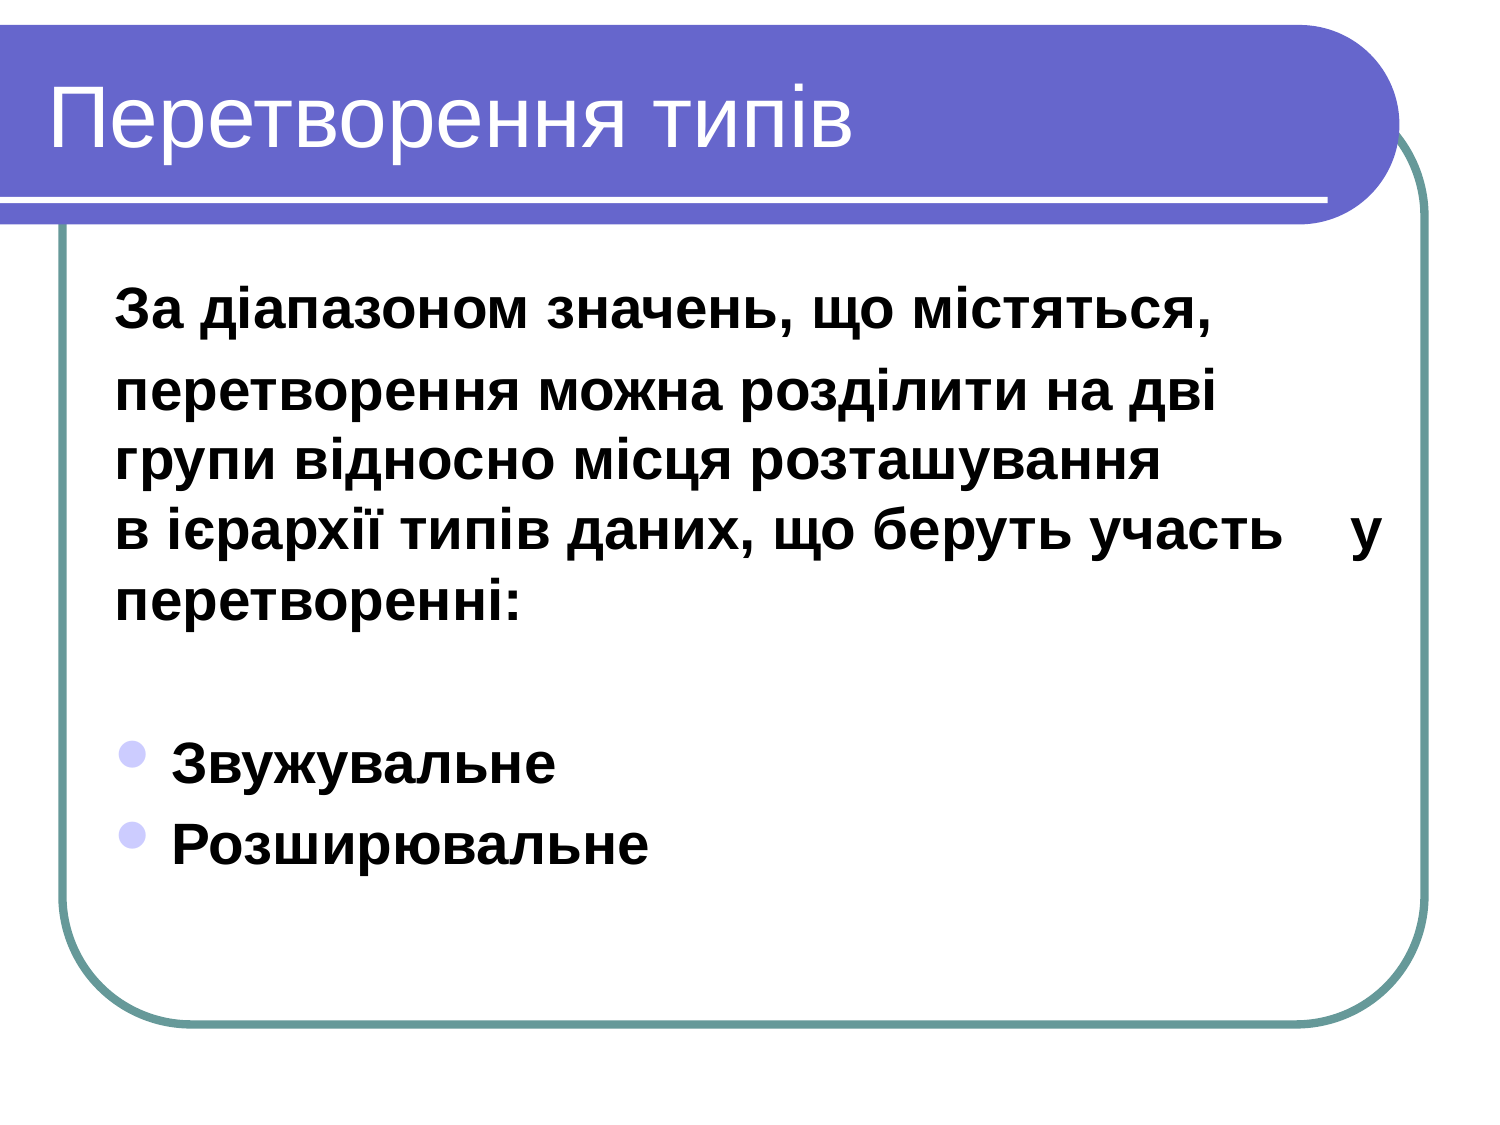

# Перетворення типів
За діапазоном значень, що містяться,
перетворення можна розділити на дві групи відносно місця розташування            в ієрархії типів даних, що беруть участь    у перетворенні:

Звужувальне
Розширювальне